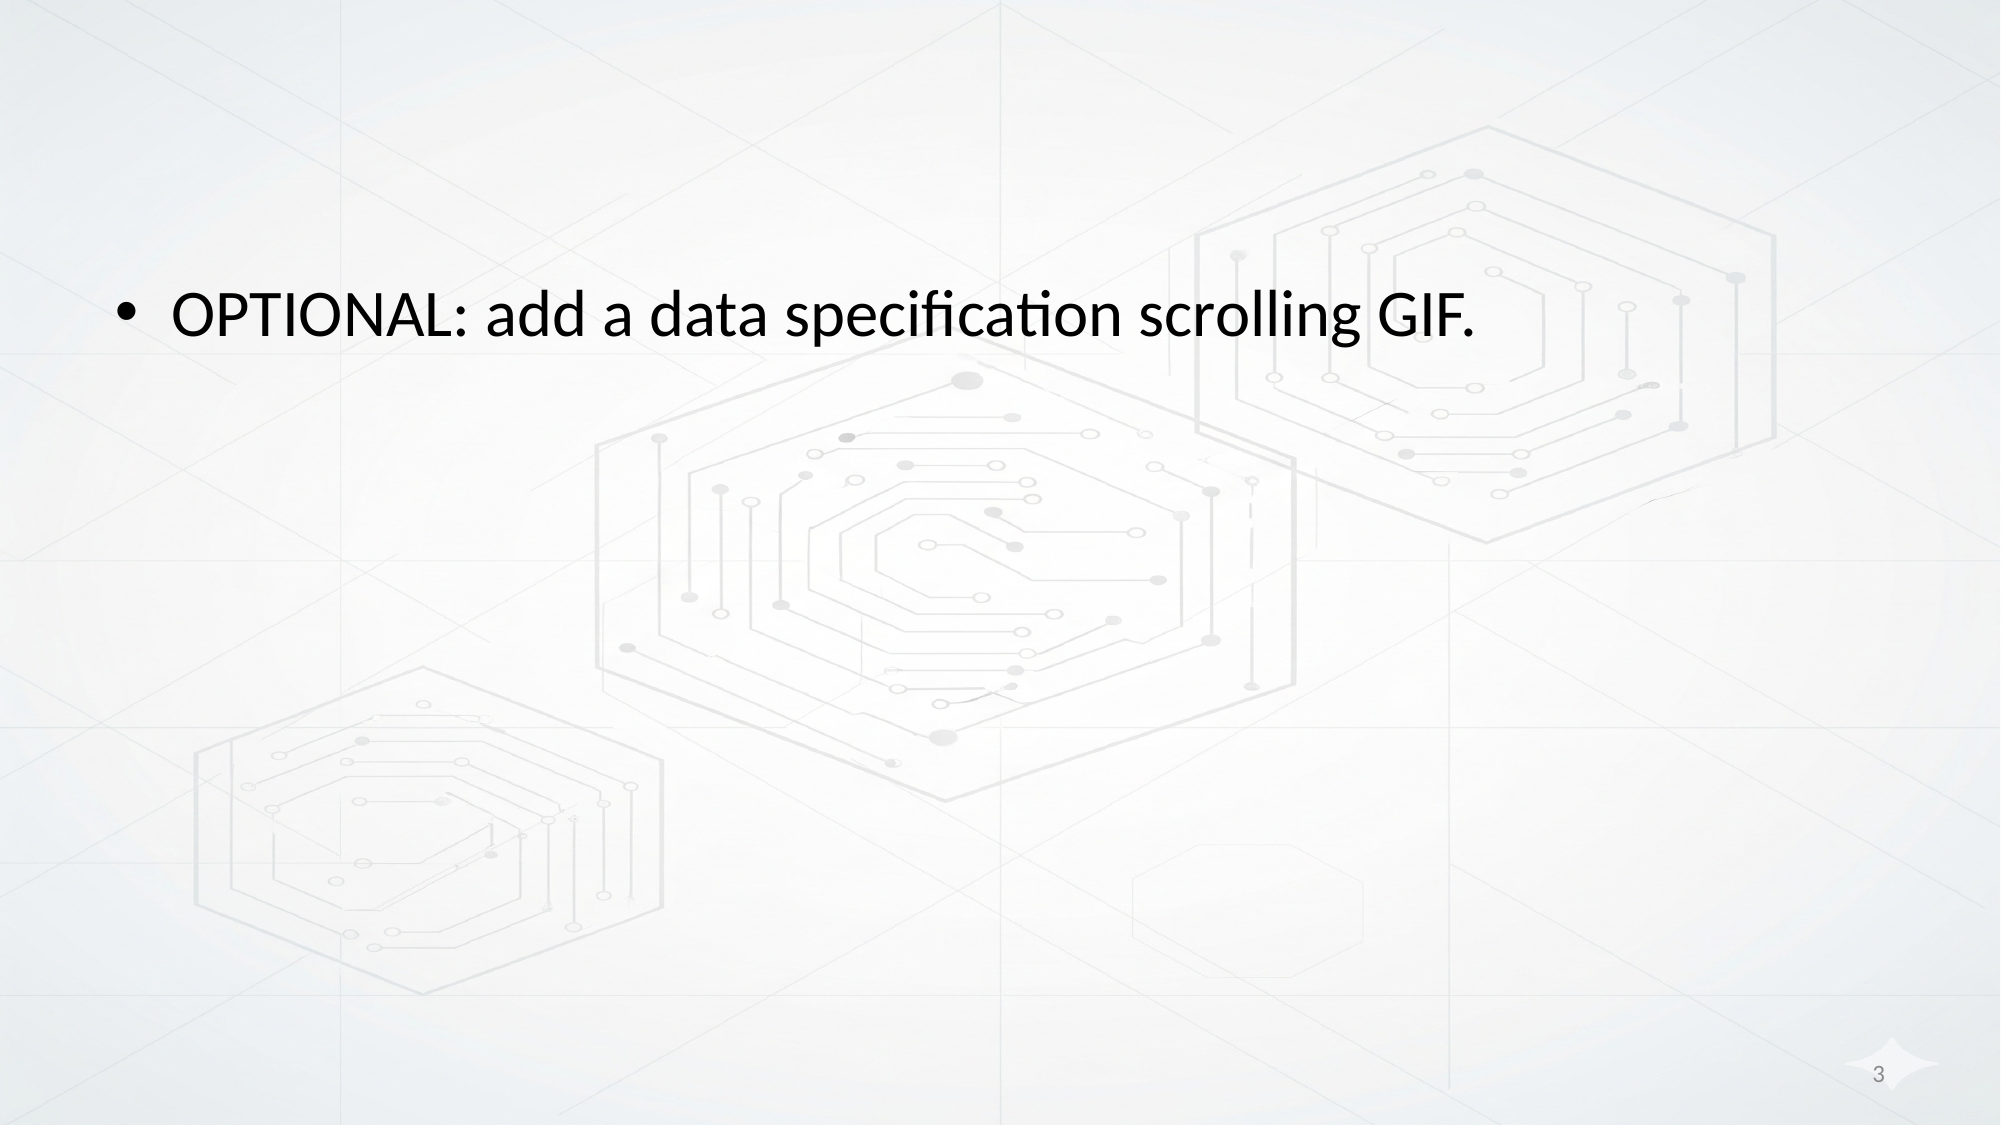

#
OPTIONAL: add a data specification scrolling GIF.
3